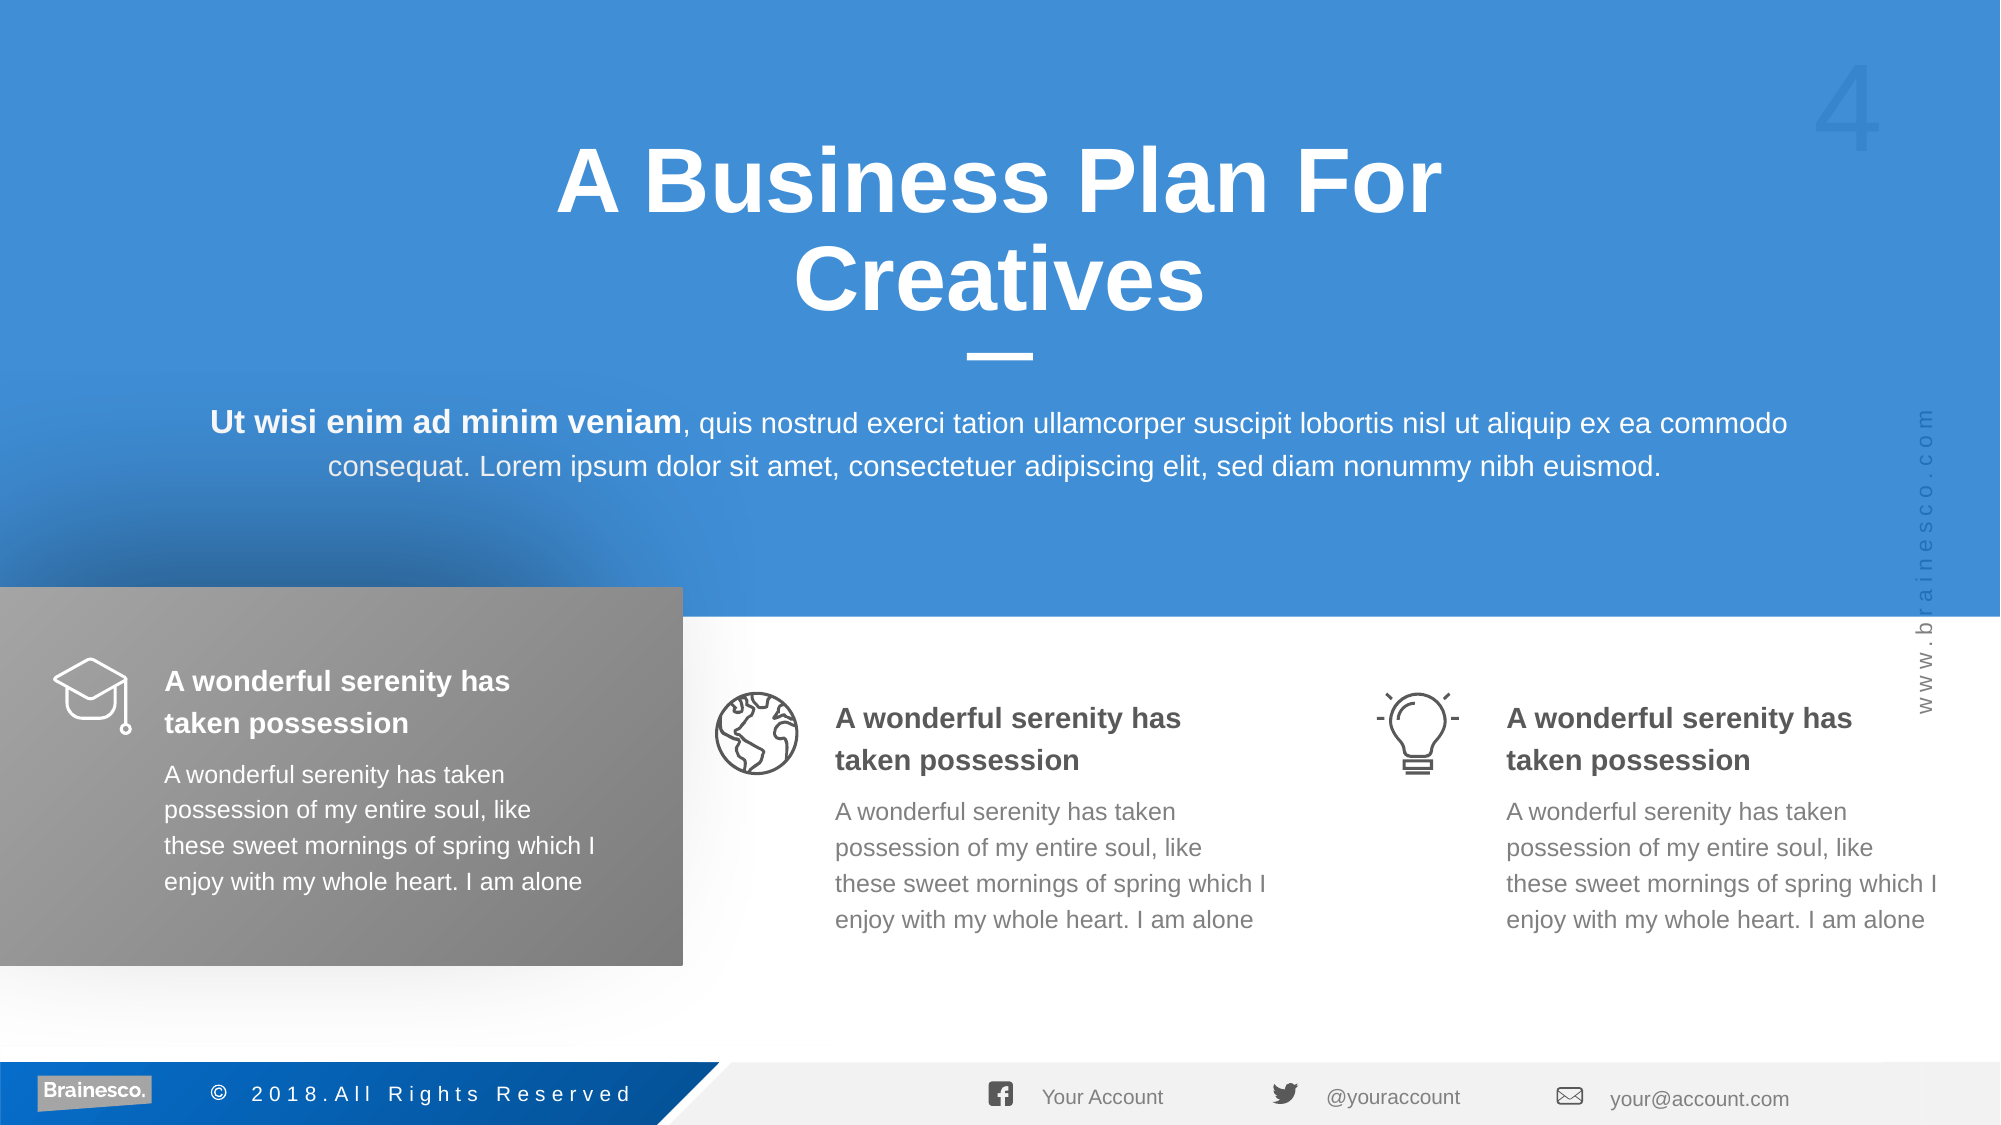

A Business Plan For Creatives

Ut wisi enim ad minim veniam, quis nostrud exerci tation ullamcorper suscipit lobortis nisl ut aliquip ex ea commodo consequat. Lorem ipsum dolor sit amet, consectetuer adipiscing elit, sed diam nonummy nibh euismod.

A wonderful serenity has taken possession
A wonderful serenity has taken possession of my entire soul, like these sweet mornings of spring which I enjoy with my whole heart. I am alone

A wonderful serenity has taken possession
A wonderful serenity has taken possession of my entire soul, like these sweet mornings of spring which I enjoy with my whole heart. I am alone
A wonderful serenity has taken possession
A wonderful serenity has taken possession of my entire soul, like these sweet mornings of spring which I enjoy with my whole heart. I am alone